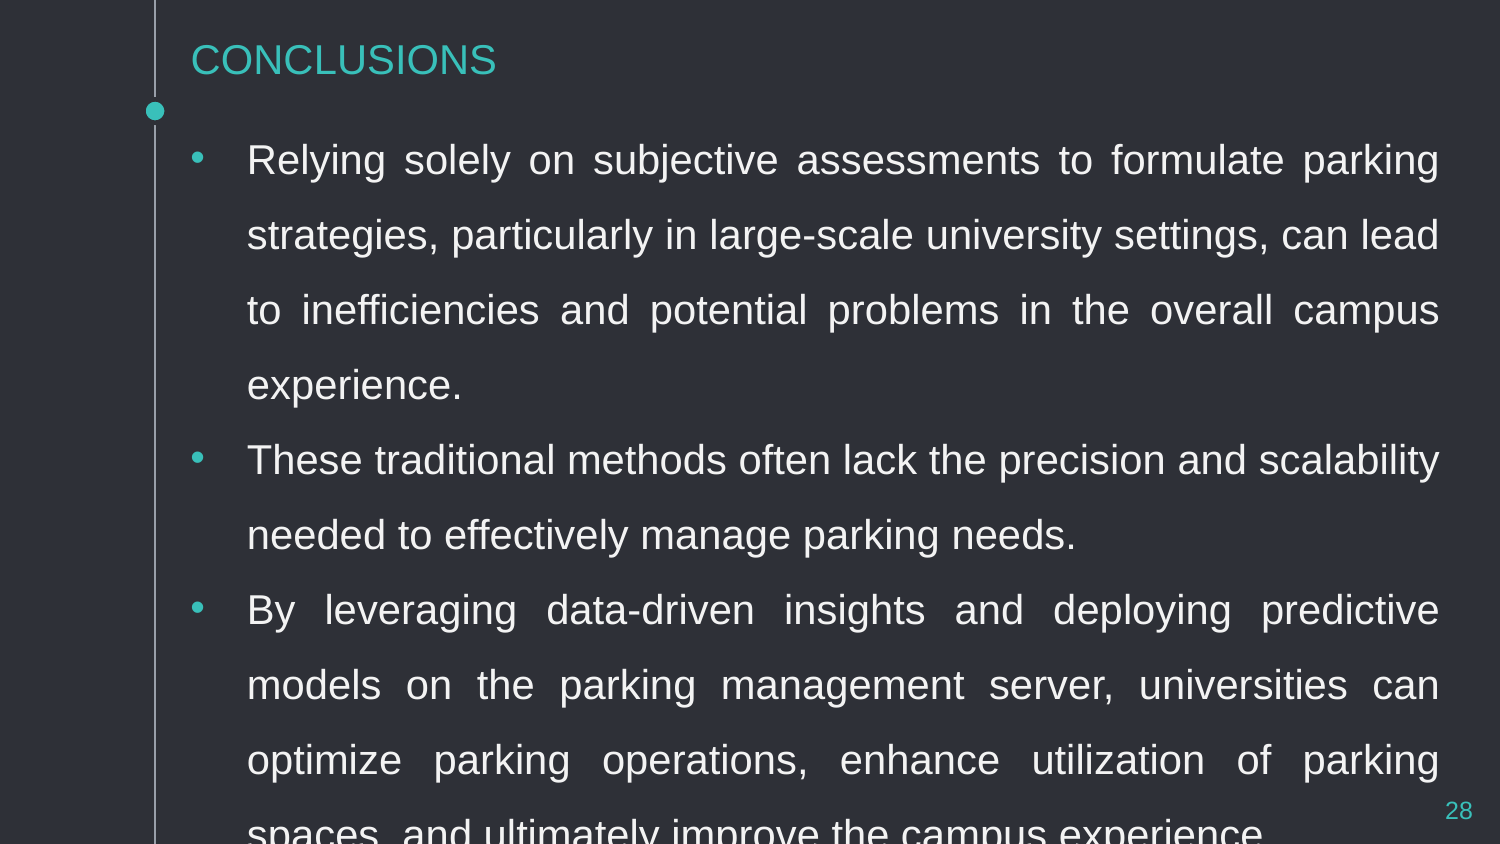

# CONCLUSIONS
Relying solely on subjective assessments to formulate parking strategies, particularly in large-scale university settings, can lead to inefficiencies and potential problems in the overall campus experience.
These traditional methods often lack the precision and scalability needed to effectively manage parking needs.
By leveraging data-driven insights and deploying predictive models on the parking management server, universities can optimize parking operations, enhance utilization of parking spaces, and ultimately improve the campus experience.
28